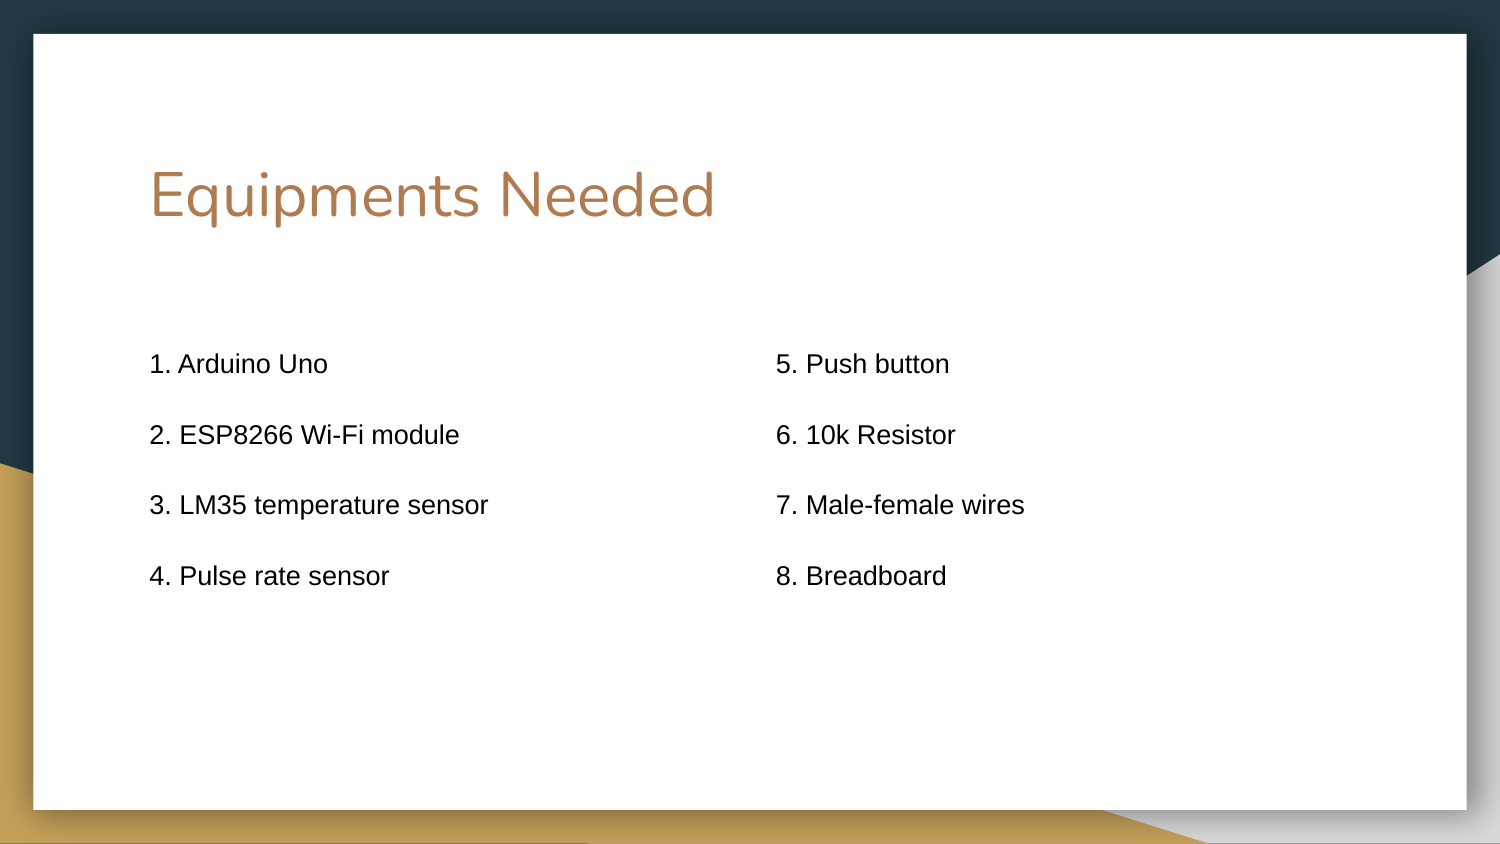

# Equipments Needed
1. Arduino Uno
2. ESP8266 Wi-Fi module
3. LM35 temperature sensor
4. Pulse rate sensor

5. Push button
6. 10k Resistor
7. Male-female wires
8. Breadboard